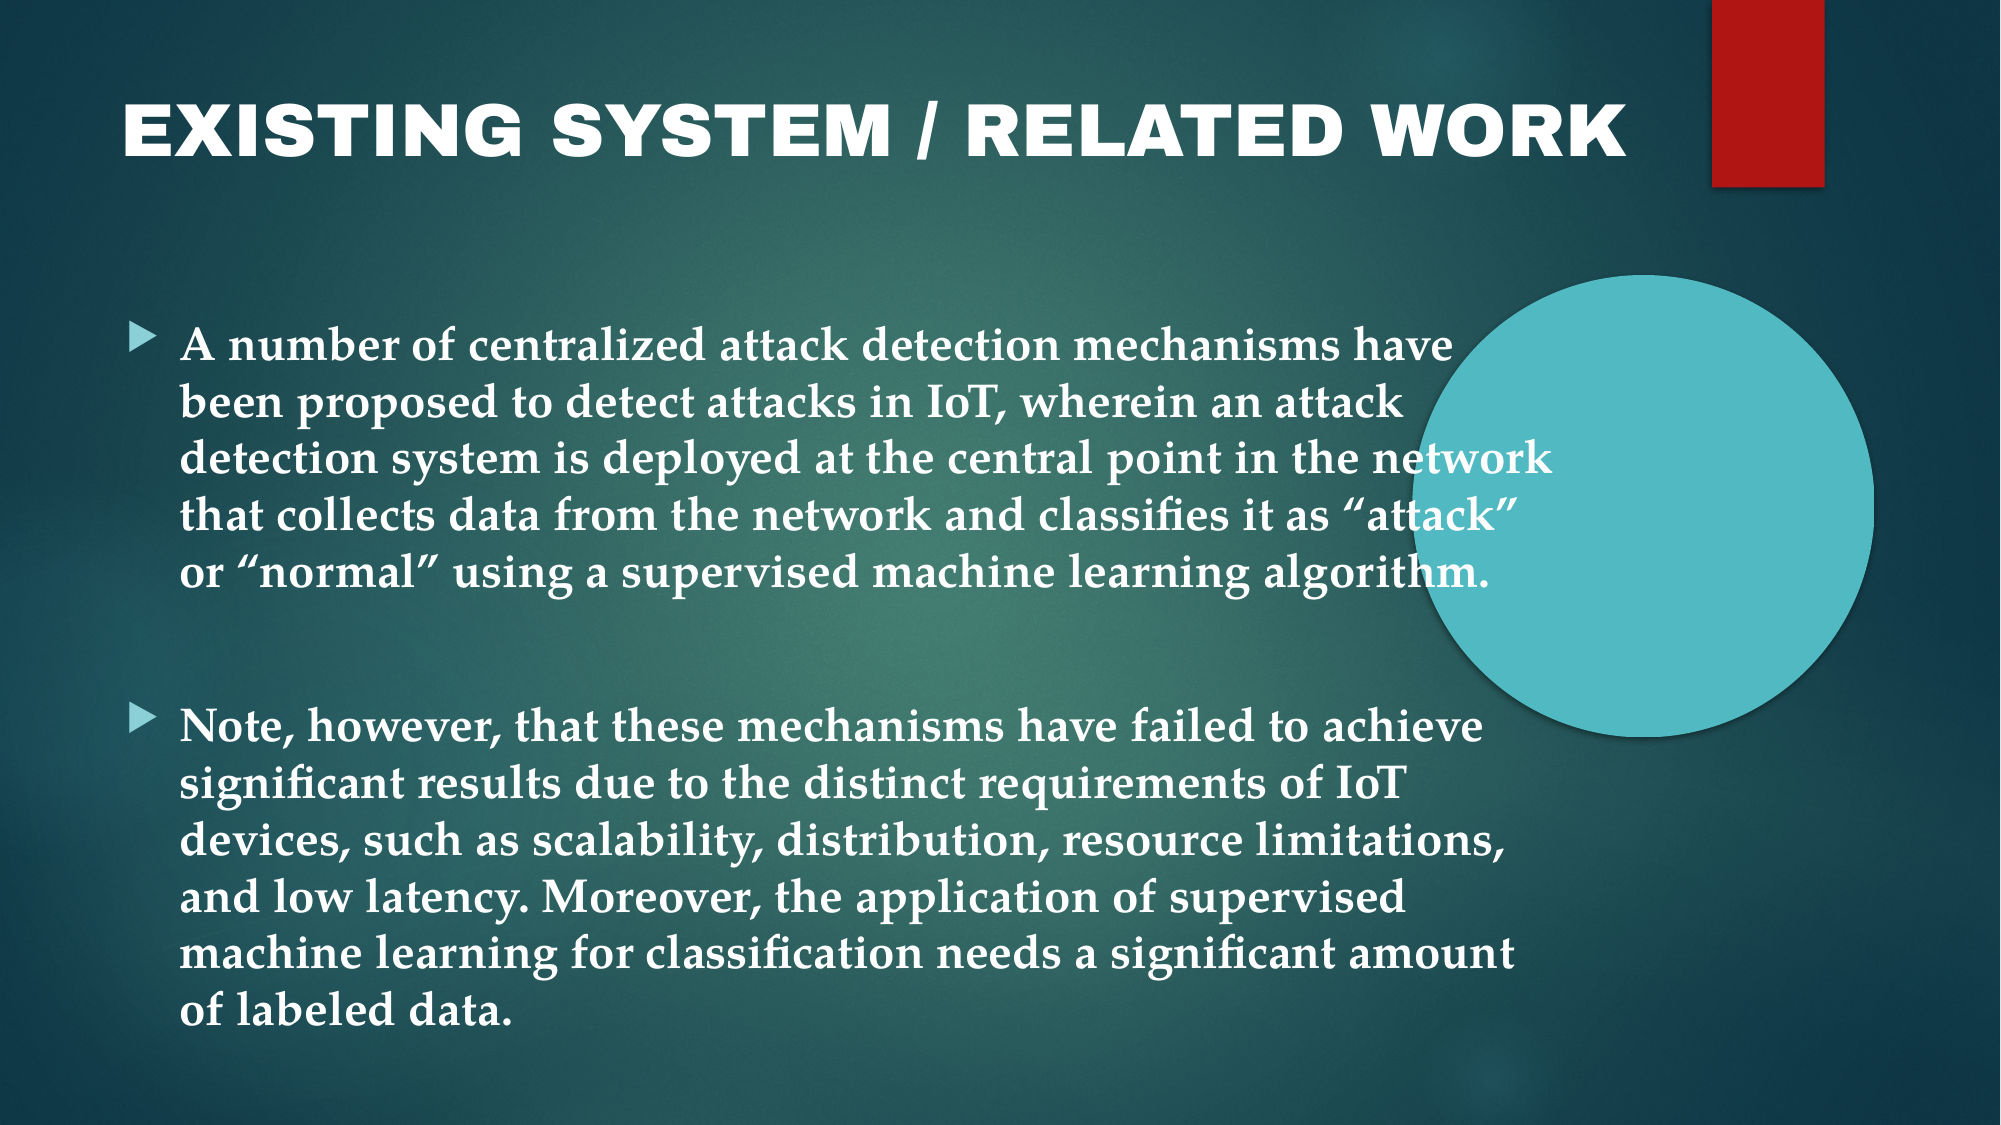

EXISTING SYSTEM / RELATED WORK
A number of centralized attack detection mechanisms have been proposed to detect attacks in IoT, wherein an attack detection system is deployed at the central point in the network that collects data from the network and classifies it as “attack” or “normal” using a supervised machine learning algorithm.

Note, however, that these mechanisms have failed to achieve significant results due to the distinct requirements of IoT devices, such as scalability, distribution, resource limitations, and low latency. Moreover, the application of supervised machine learning for classification needs a significant amount of labeled data.